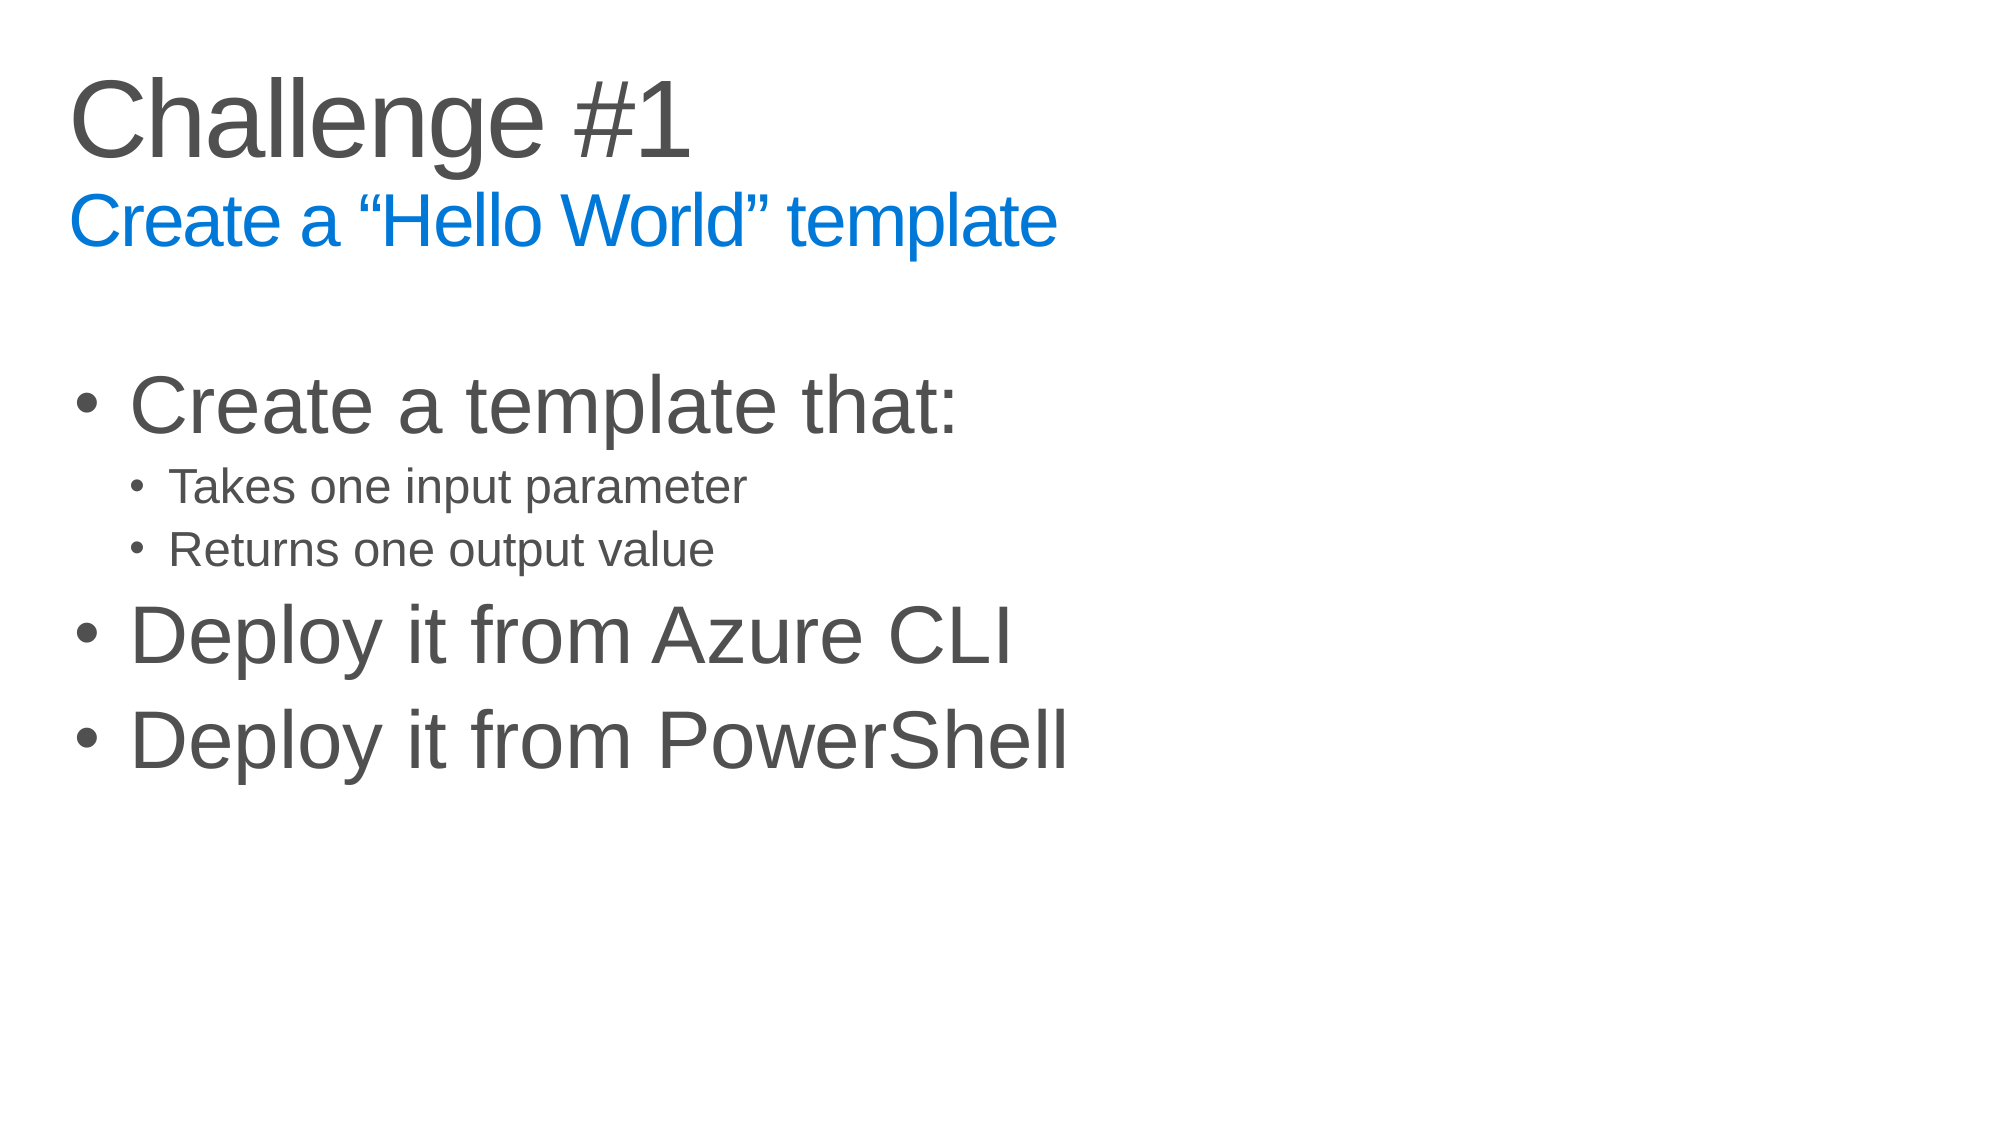

# Challenge #1 Create a “Hello World” template
Create a template that:
Takes one input parameter
Returns one output value
Deploy it from Azure CLI
Deploy it from PowerShell